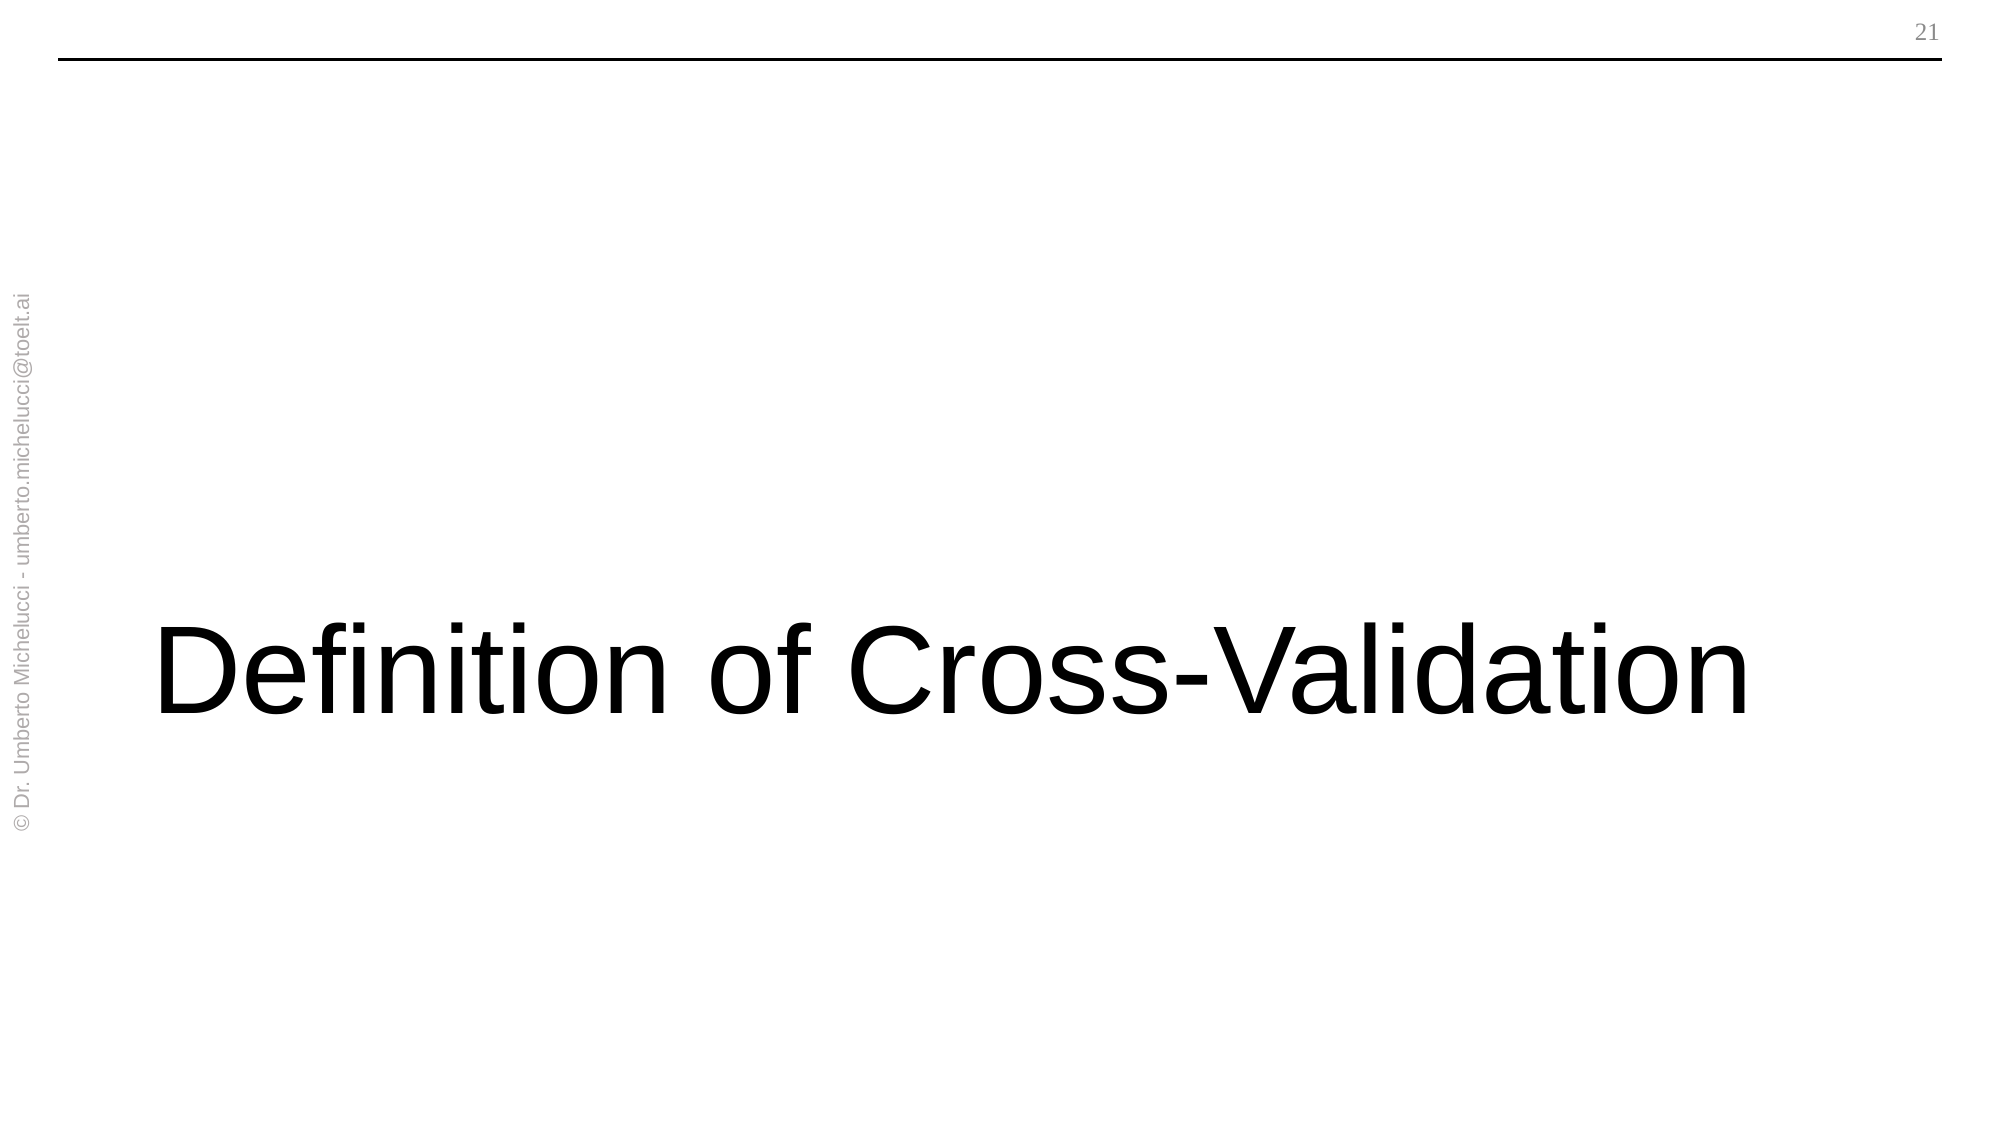

# Definition of Cross-Validation
© Dr. Umberto Michelucci - umberto.michelucci@toelt.ai